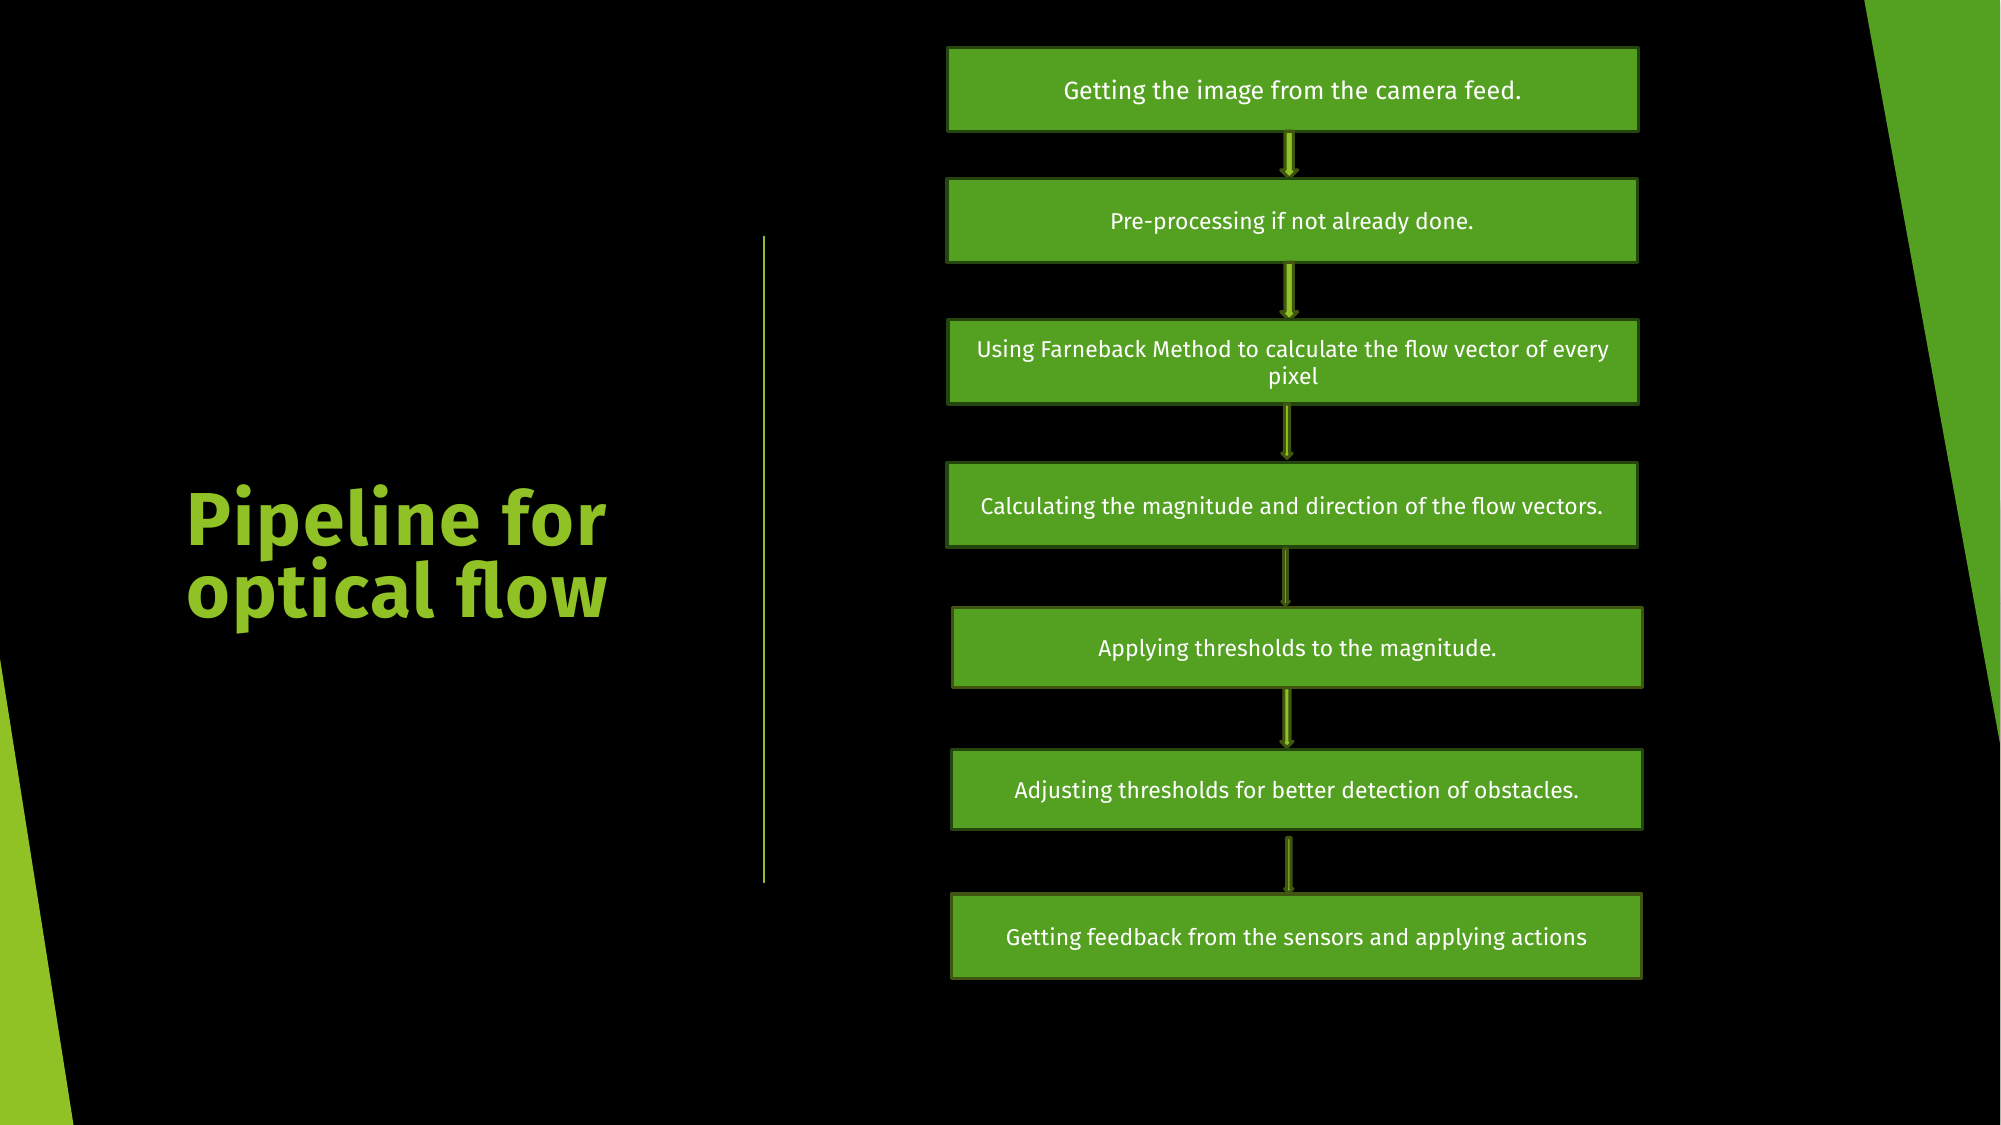

Getting the image from the camera feed.

Pre-processing if not already done.
# Pipeline for optical flow

Using Farneback Method to calculate the flow vector of every pixel

Calculating the magnitude and direction of the flow vectors.

Applying thresholds to the magnitude.

Adjusting thresholds for better detection of obstacles.

Getting feedback from the sensors and applying actions